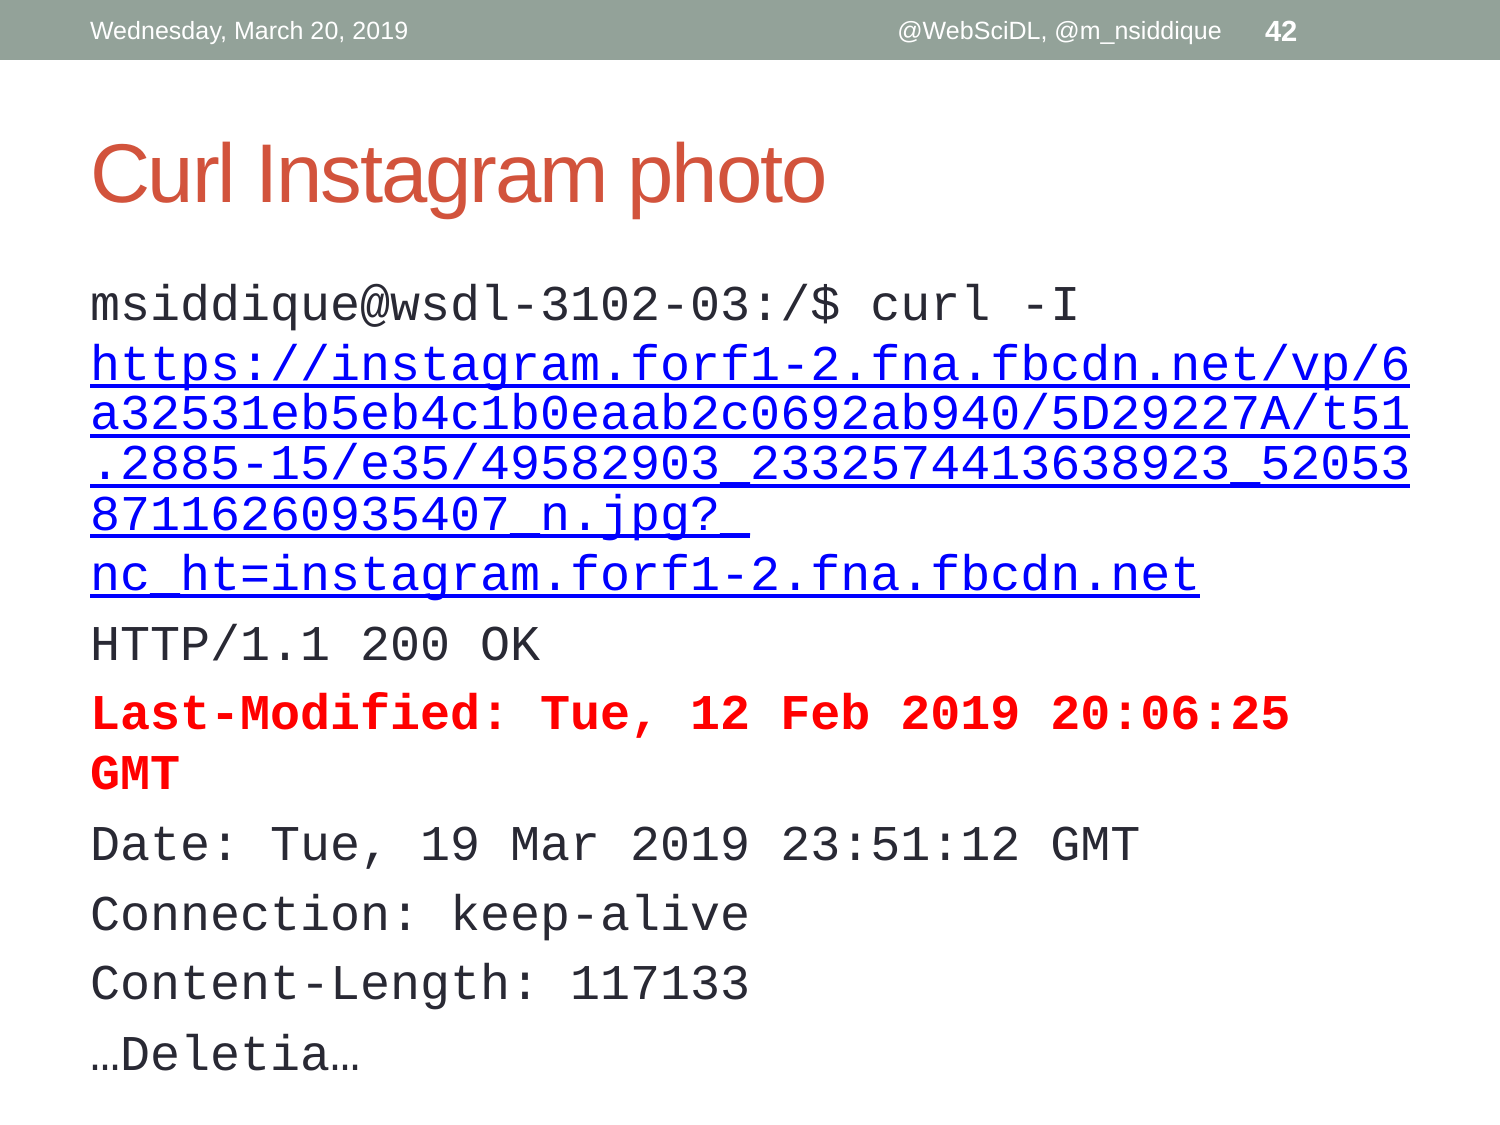

Wednesday, March 20, 2019
@WebSciDL, @m_nsiddique
42
# Curl Instagram photo
msiddique@wsdl-3102-03:/$ curl -I https://instagram.forf1-2.fna.fbcdn.net/vp/6a32531eb5eb4c1b0eaab2c0692ab940/5D29227A/t51.2885-15/e35/49582903_2332574413638923_5205387116260935407_n.jpg?_nc_ht=instagram.forf1-2.fna.fbcdn.net
HTTP/1.1 200 OK
Last-Modified: Tue, 12 Feb 2019 20:06:25 GMT
Date: Tue, 19 Mar 2019 23:51:12 GMT
Connection: keep-alive
Content-Length: 117133
…Deletia…